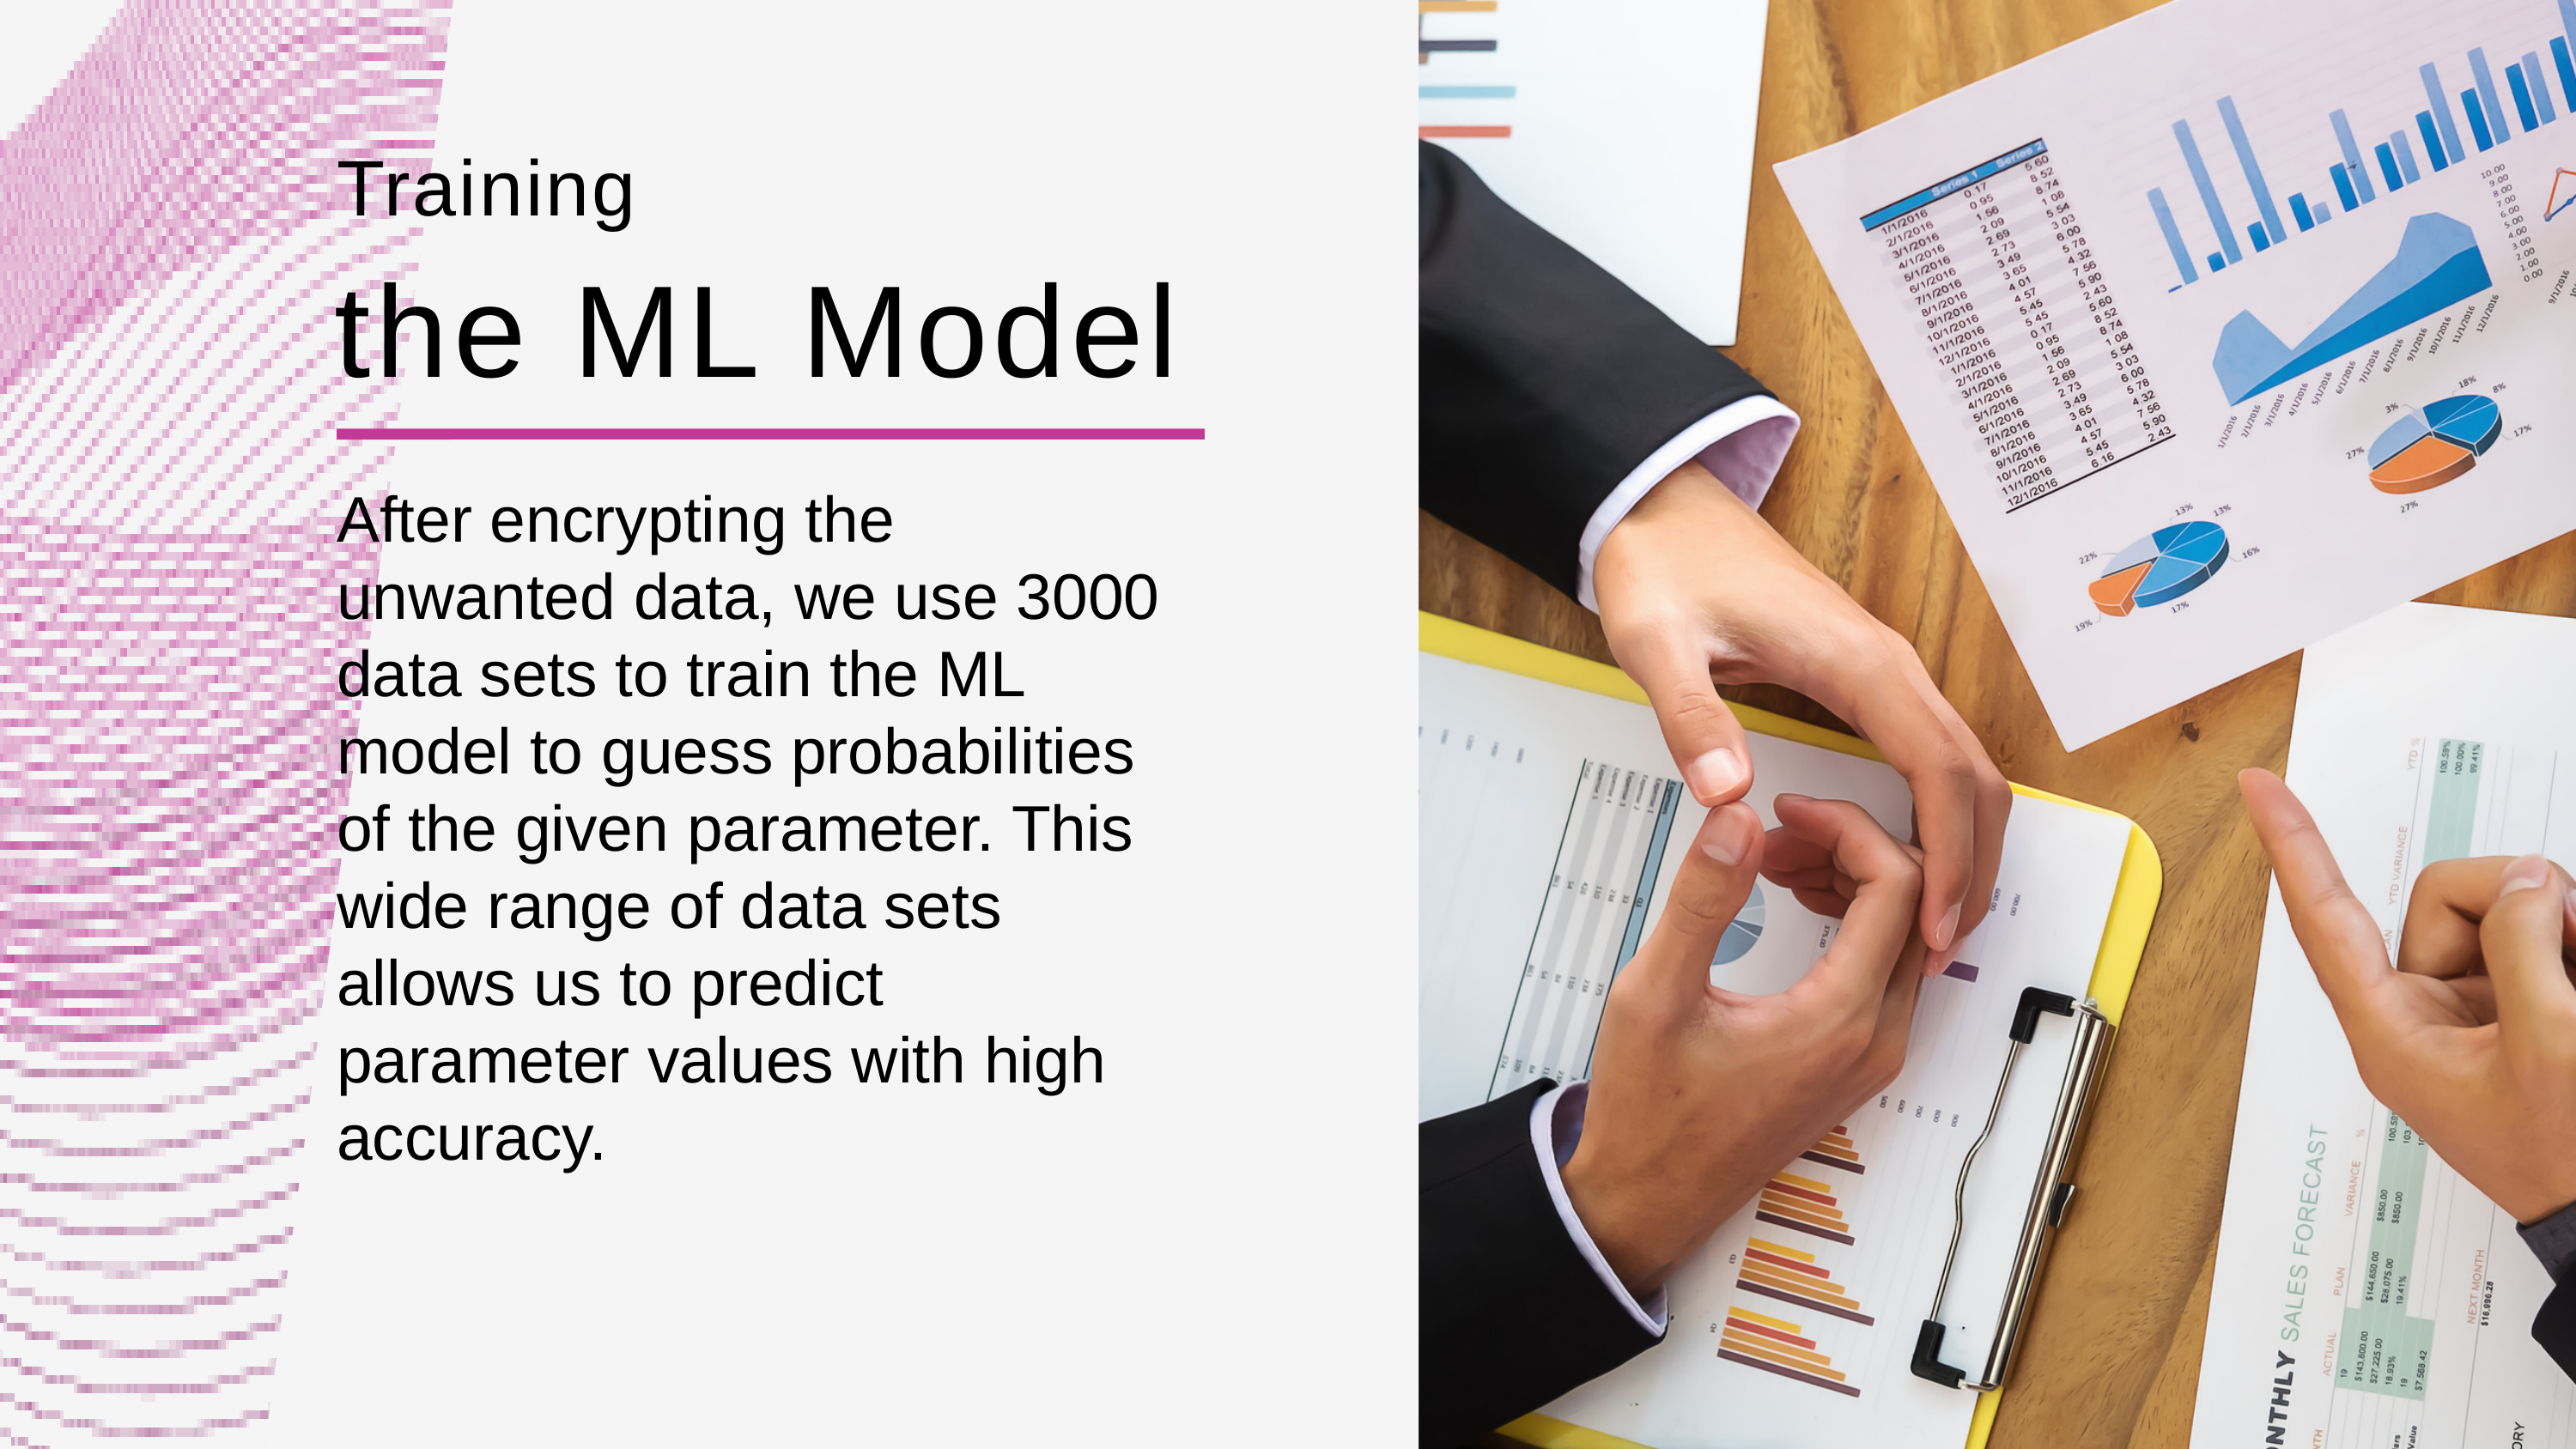

Training
the ML Model

After encrypting the unwanted data, we use 3000 data sets to train the ML model to guess probabilities of the given parameter. This wide range of data sets allows us to predict parameter values with high accuracy.